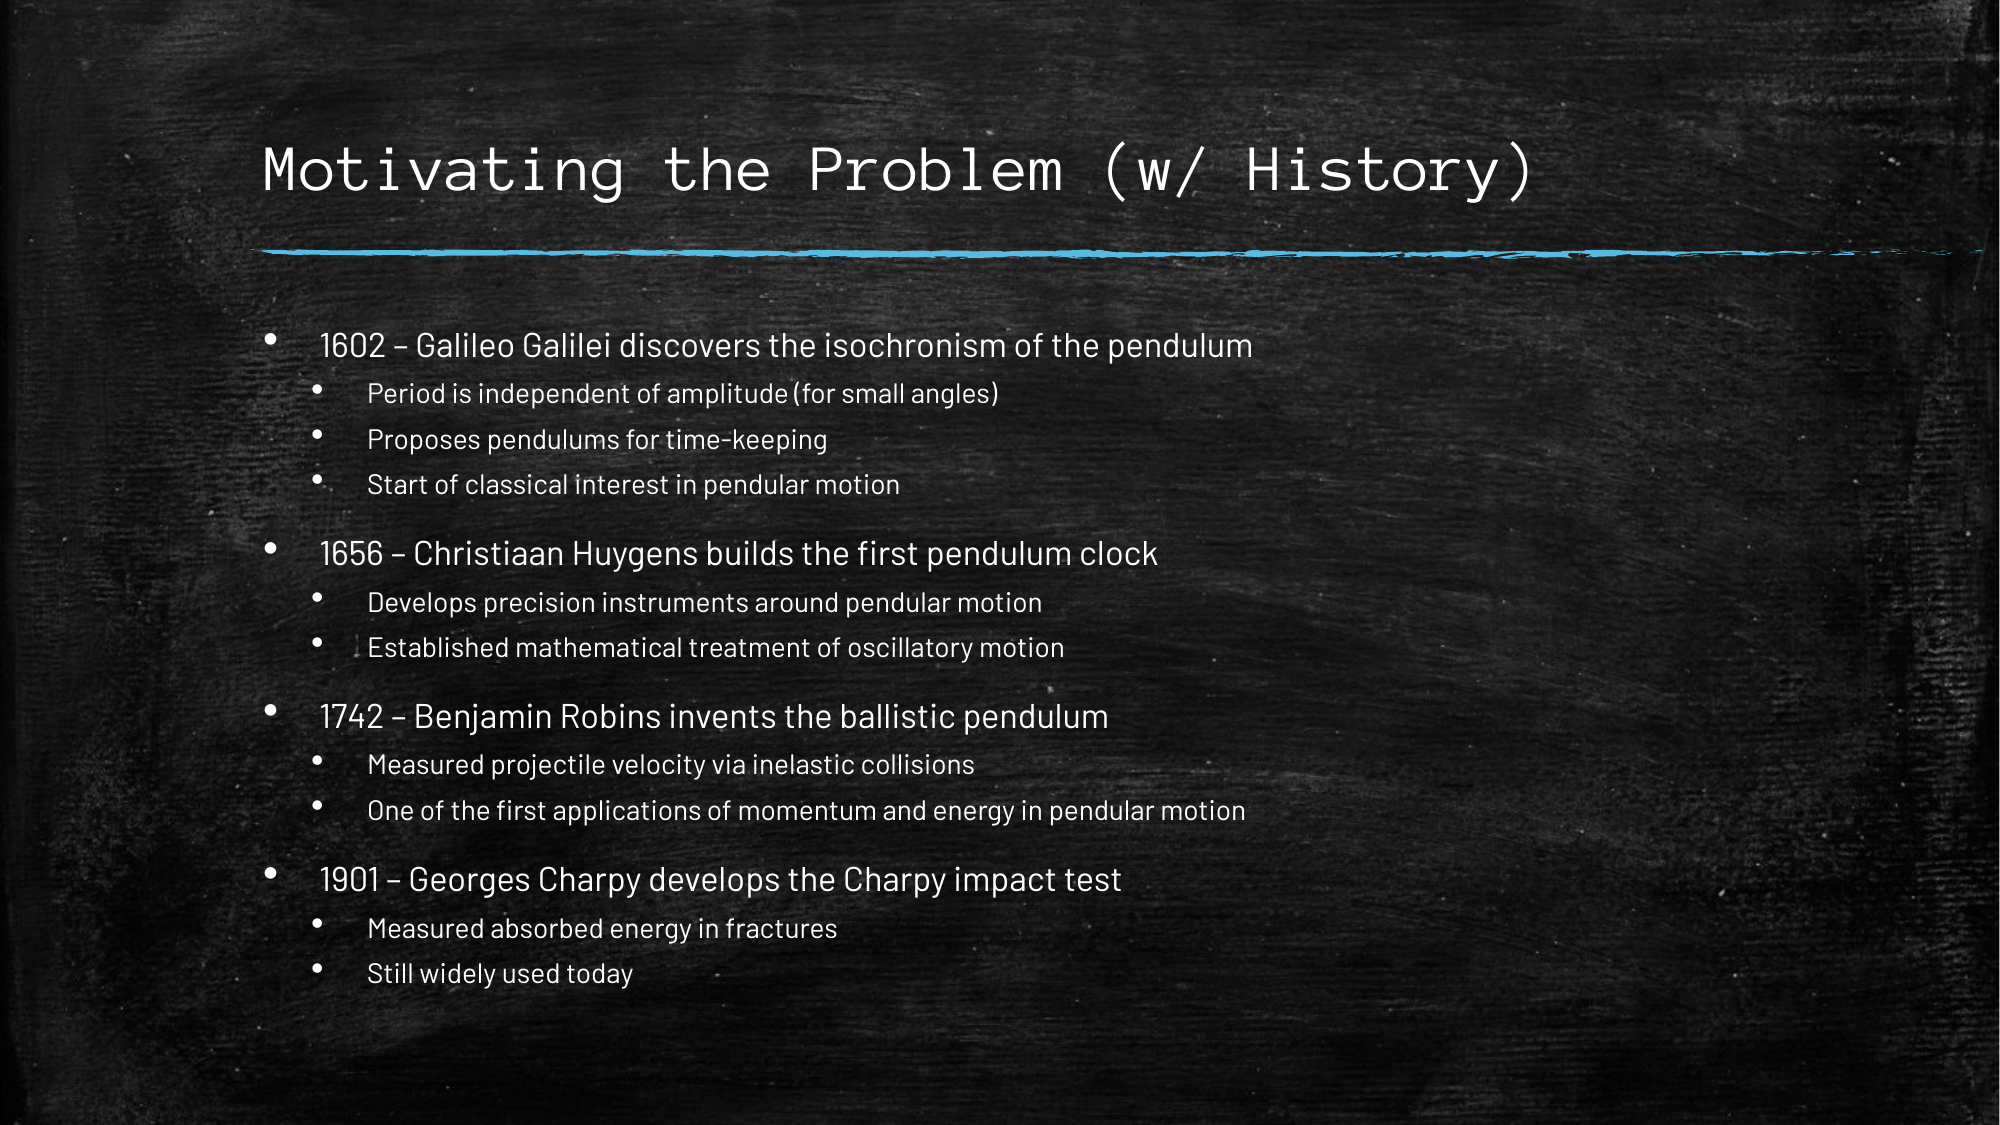

# Motivating the Problem (w/ History)
1602 – Galileo Galilei discovers the isochronism of the pendulum
Period is independent of amplitude (for small angles)
Proposes pendulums for time-keeping
Start of classical interest in pendular motion
1656 – Christiaan Huygens builds the first pendulum clock
Develops precision instruments around pendular motion
Established mathematical treatment of oscillatory motion
1742 – Benjamin Robins invents the ballistic pendulum
Measured projectile velocity via inelastic collisions
One of the first applications of momentum and energy in pendular motion
1901 – Georges Charpy develops the Charpy impact test
Measured absorbed energy in fractures
Still widely used today